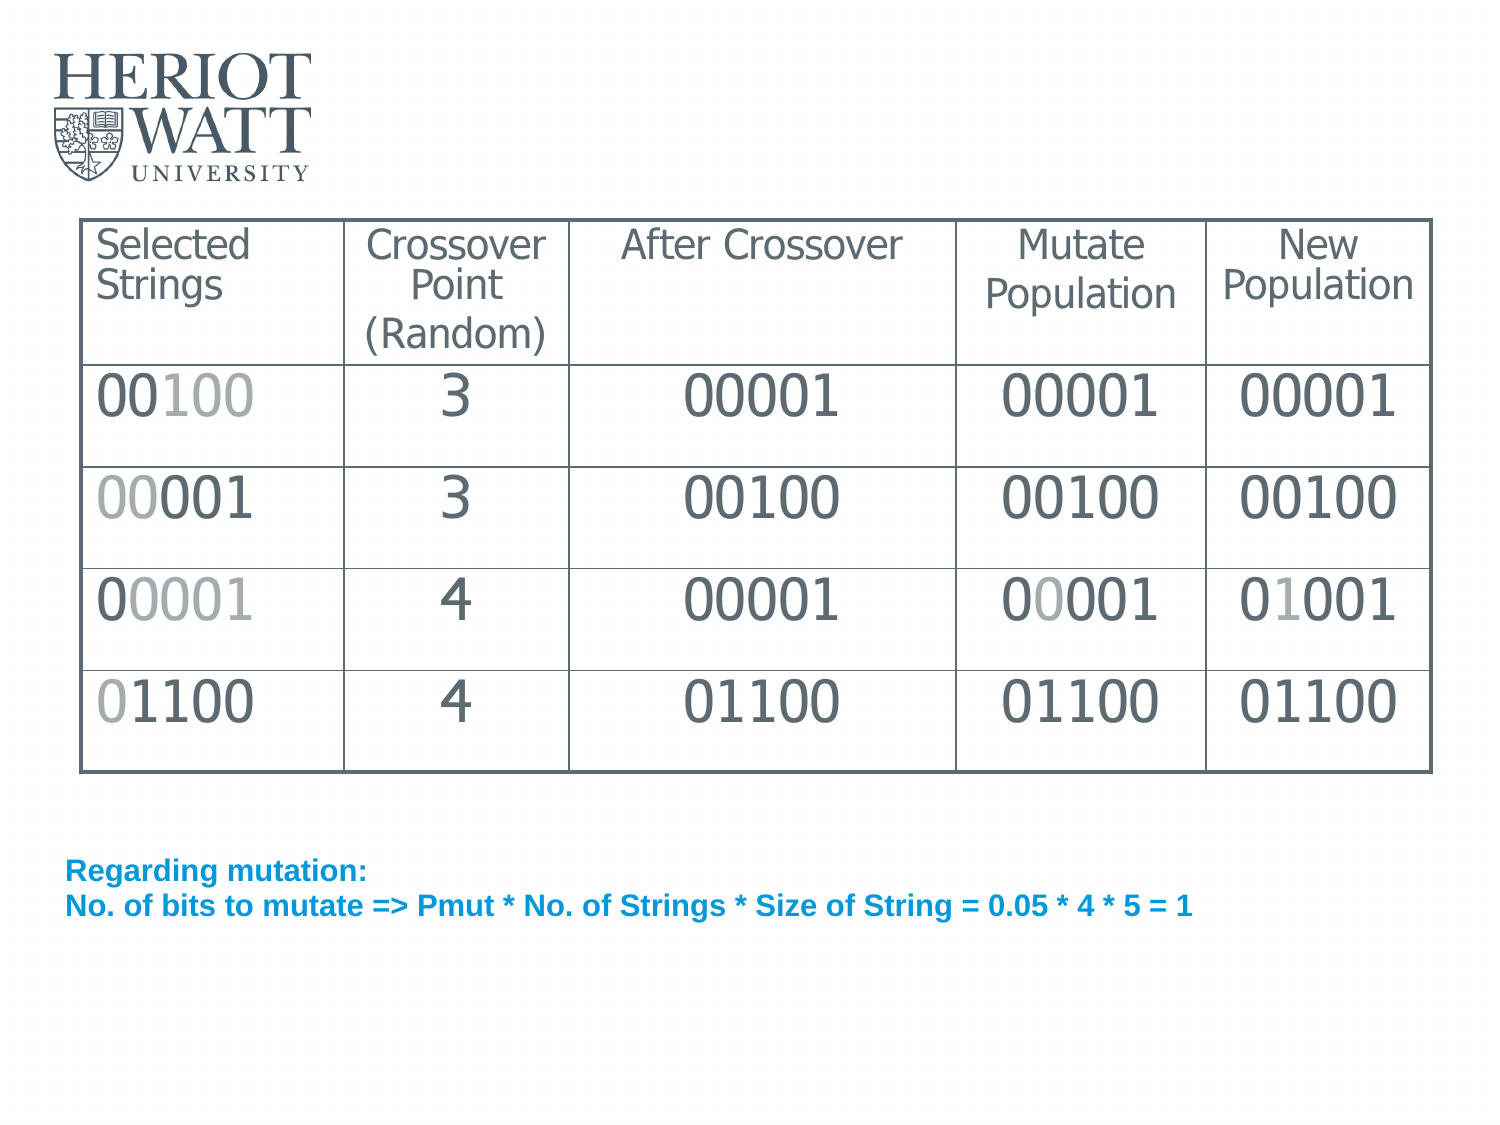

| Selected Strings | Crossover Point (Random) | After Crossover | Mutate Population | New Population |
| --- | --- | --- | --- | --- |
| 00100 | 3 | 00001 | 00001 | 00001 |
| 00001 | 3 | 00100 | 00100 | 00100 |
| 00001 | 4 | 00001 | 00001 | 01001 |
| 01100 | 4 | 01100 | 01100 | 01100 |
# Regarding mutation: No. of bits to mutate => Pmut * No. of Strings * Size of String = 0.05 * 4 * 5 = 1